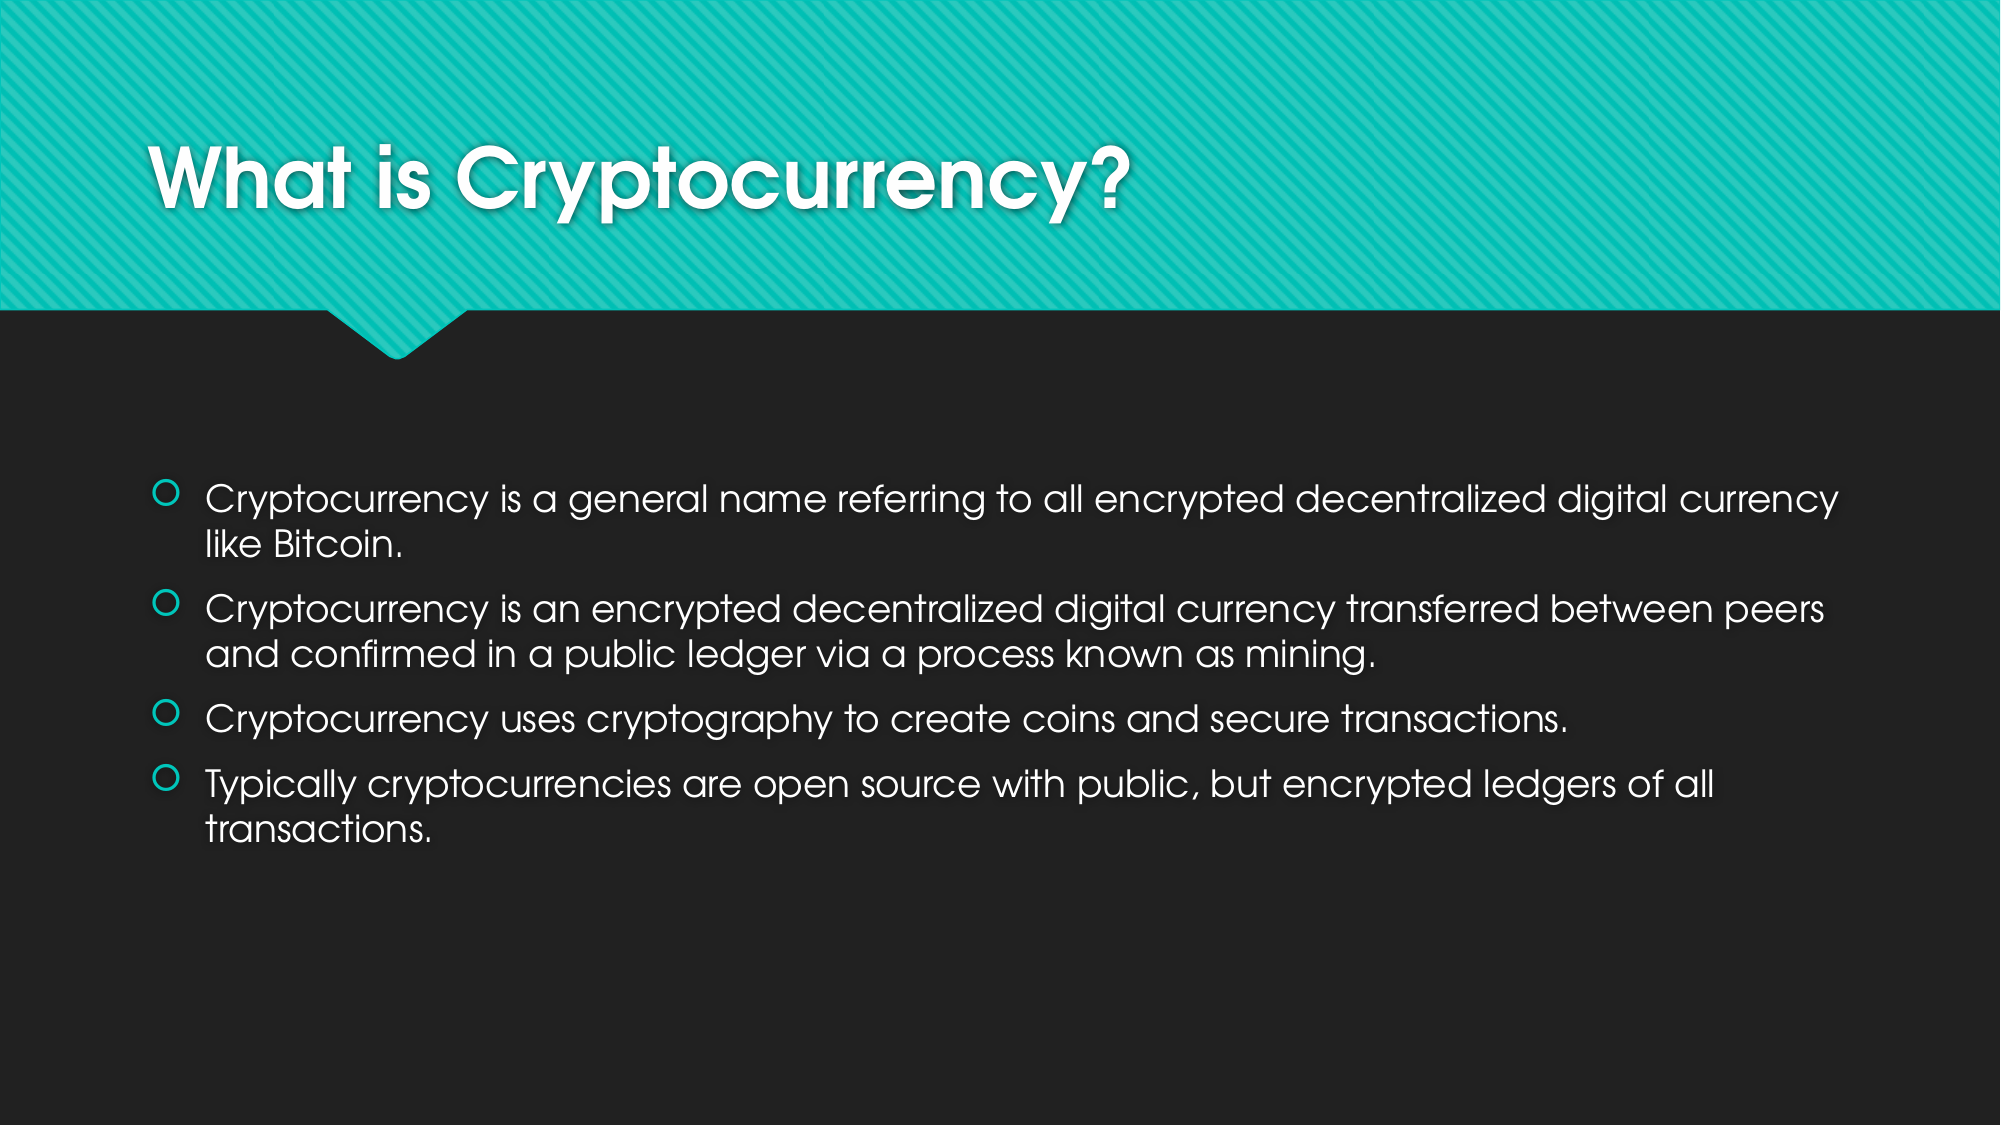

# What is Cryptocurrency?
Cryptocurrency is a general name referring to all encrypted decentralized digital currency like Bitcoin.
Cryptocurrency is an encrypted decentralized digital currency transferred between peers and confirmed in a public ledger via a process known as mining.
Cryptocurrency uses cryptography to create coins and secure transactions.
Typically cryptocurrencies are open source with public, but encrypted ledgers of all transactions.